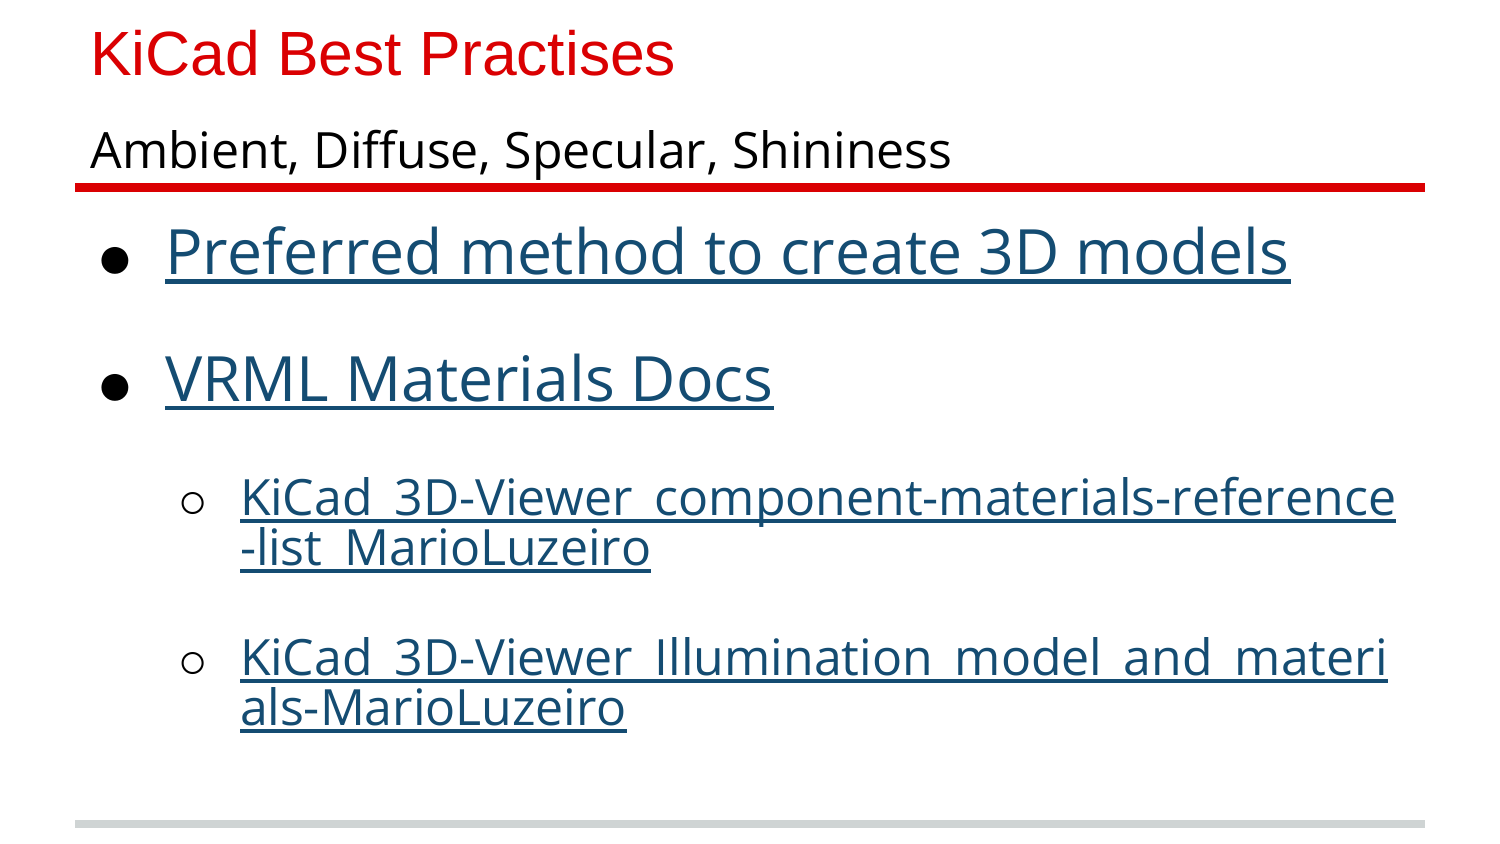

# KiCad Best Practises
Ambient, Diffuse, Specular, Shininess
Preferred method to create 3D models
VRML Materials Docs
KiCad_3D-Viewer_component-materials-reference-list_MarioLuzeiro
KiCad_3D-Viewer_Illumination_model_and_materials-MarioLuzeiro